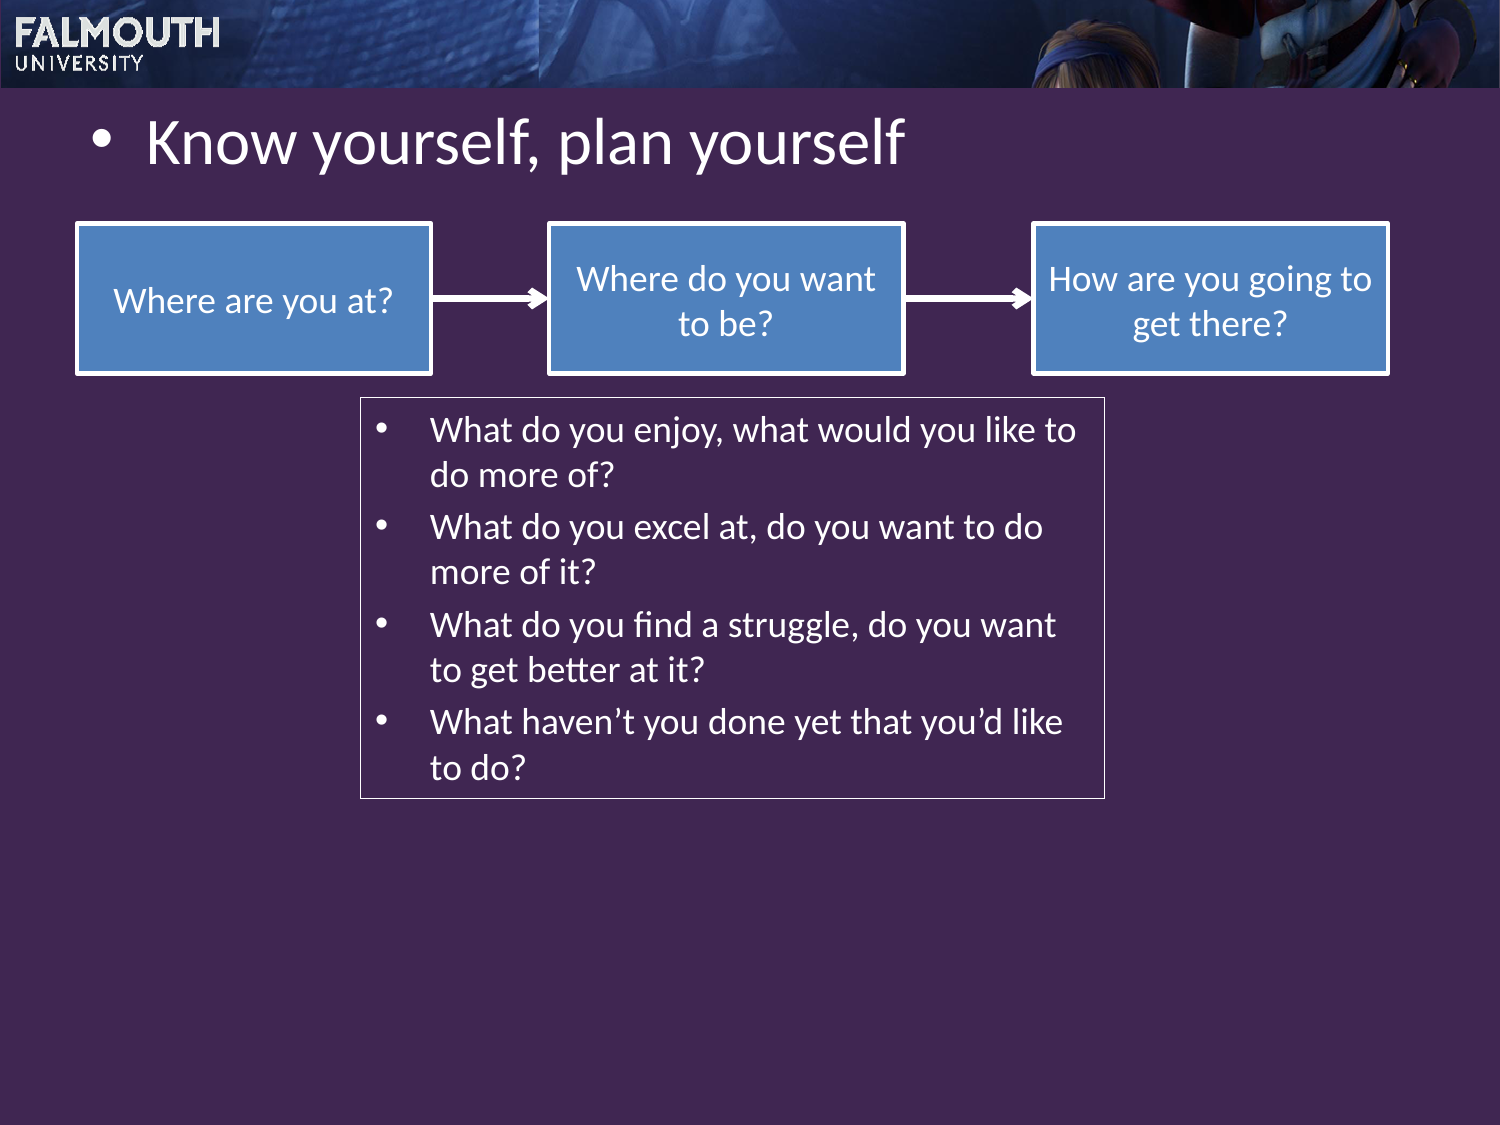

Know yourself, plan yourself
Where are you at?
Where do you want to be?
How are you going to get there?
What do you enjoy, what would you like to do more of?
What do you excel at, do you want to do  more of it?
What do you find a struggle, do you want to get better at it?
What haven’t you done yet that you’d like to do?